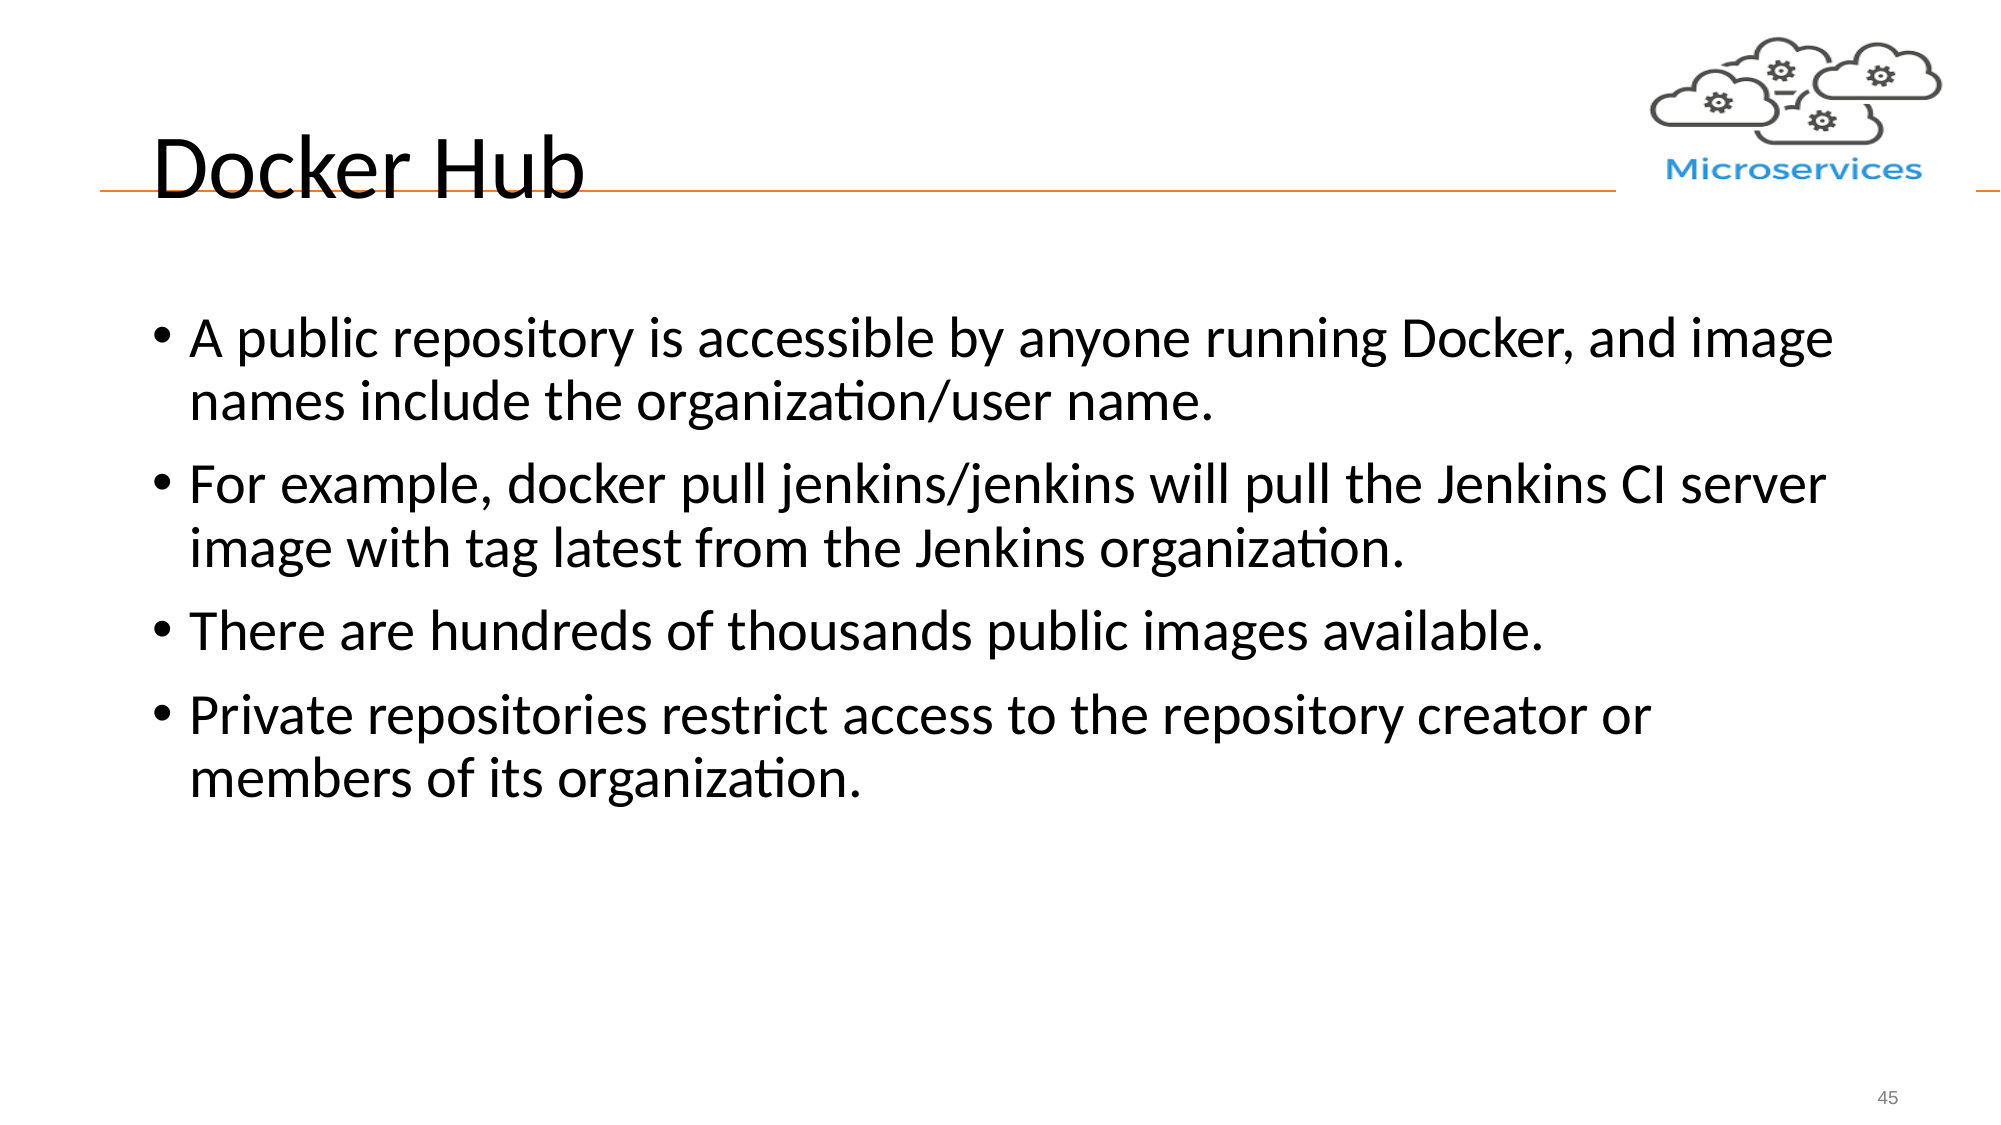

# Docker Hub
A public repository is accessible by anyone running Docker, and image names include the organization/user name.
For example, docker pull jenkins/jenkins will pull the Jenkins CI server image with tag latest from the Jenkins organization.
There are hundreds of thousands public images available.
Private repositories restrict access to the repository creator or members of its organization.